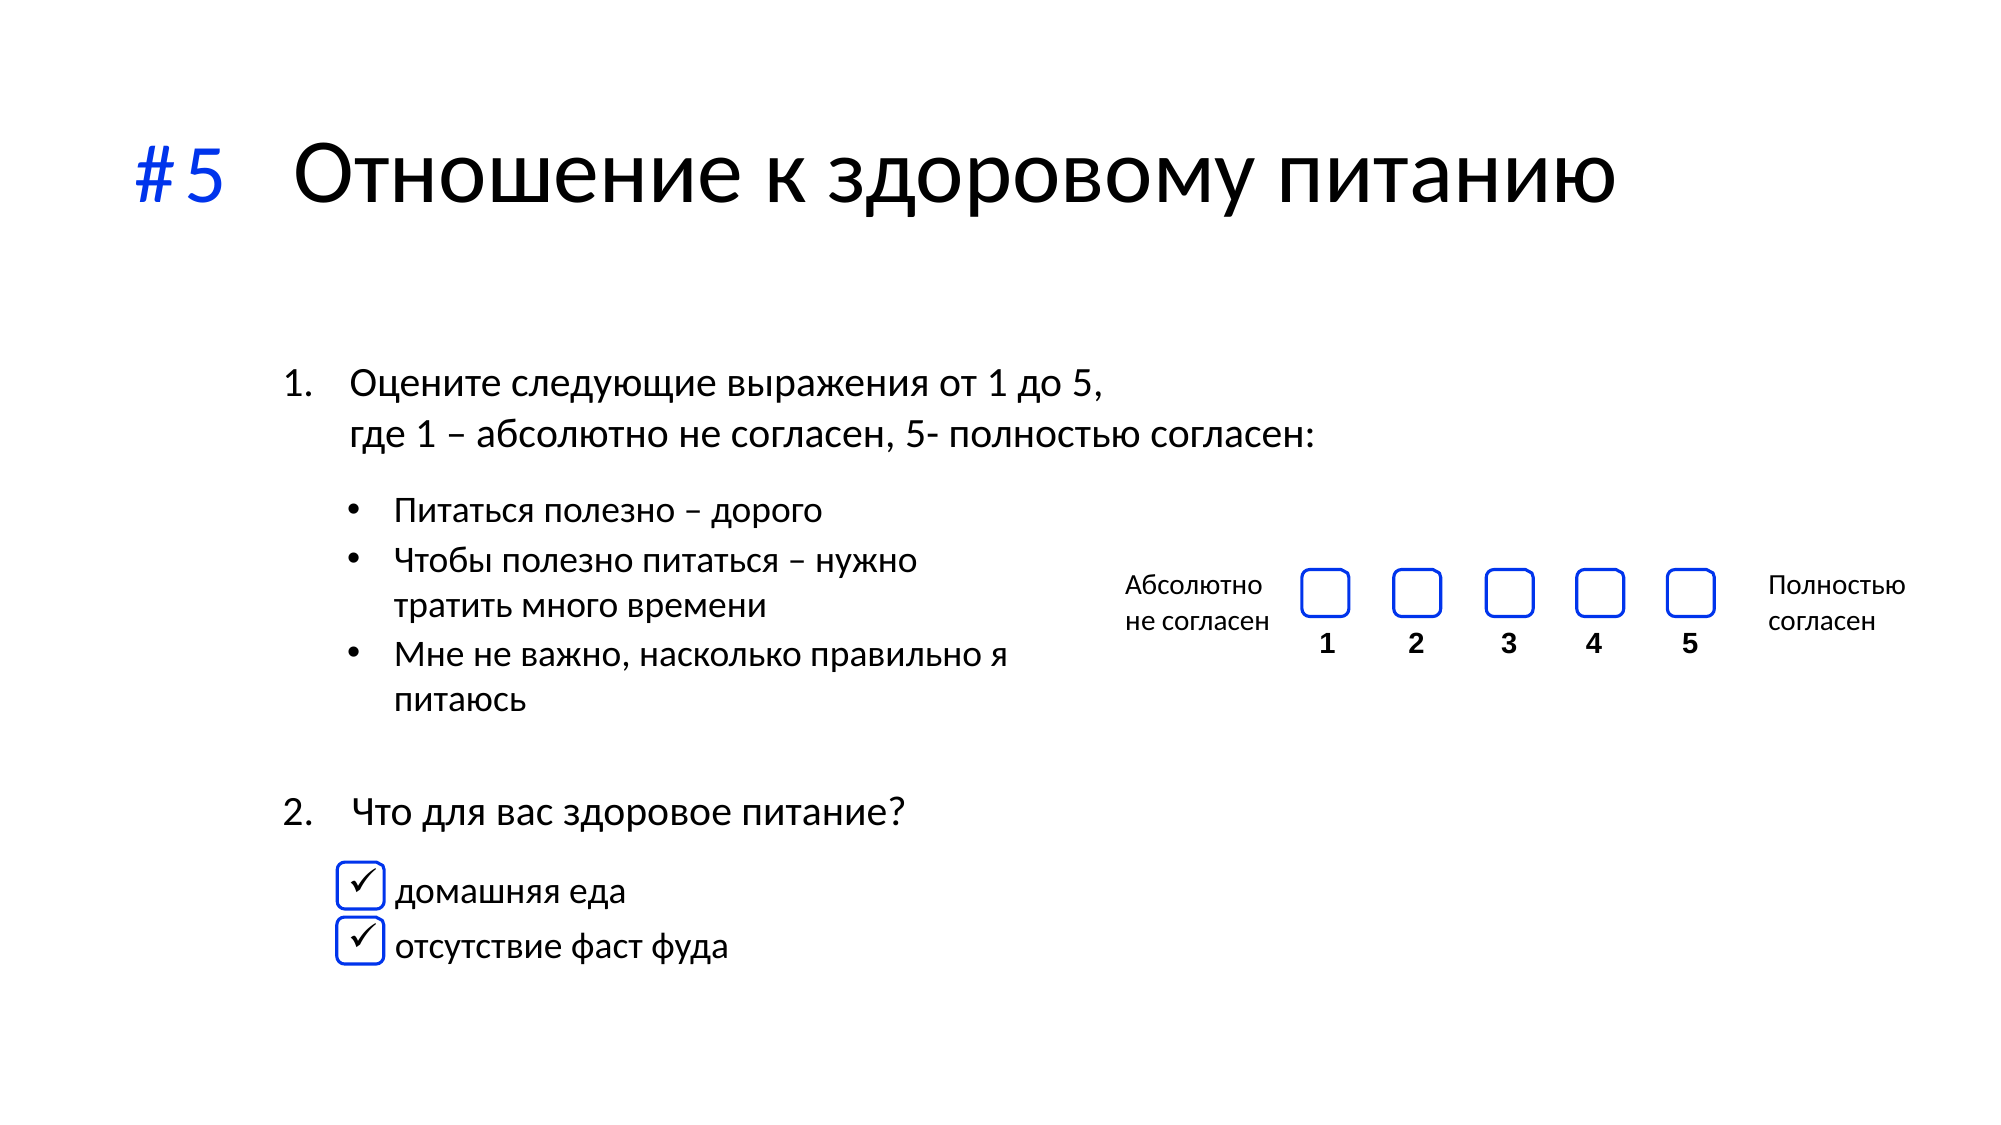

# #5	Отношение к здоровому питанию
Оцените следующие выражения от 1 до 5,
где 1 – абсолютно не согласен, 5- полностью согласен:
Питаться полезно – дорого
Чтобы полезно питаться – нужно тратить много времени
Мне не важно, насколько правильно я питаюсь
Абсолютно не согласен
Полностью согласен

1
2
3
4
5
2.	Что для вас здоровое питание?
домашняя еда
отсутствие фаст фуда